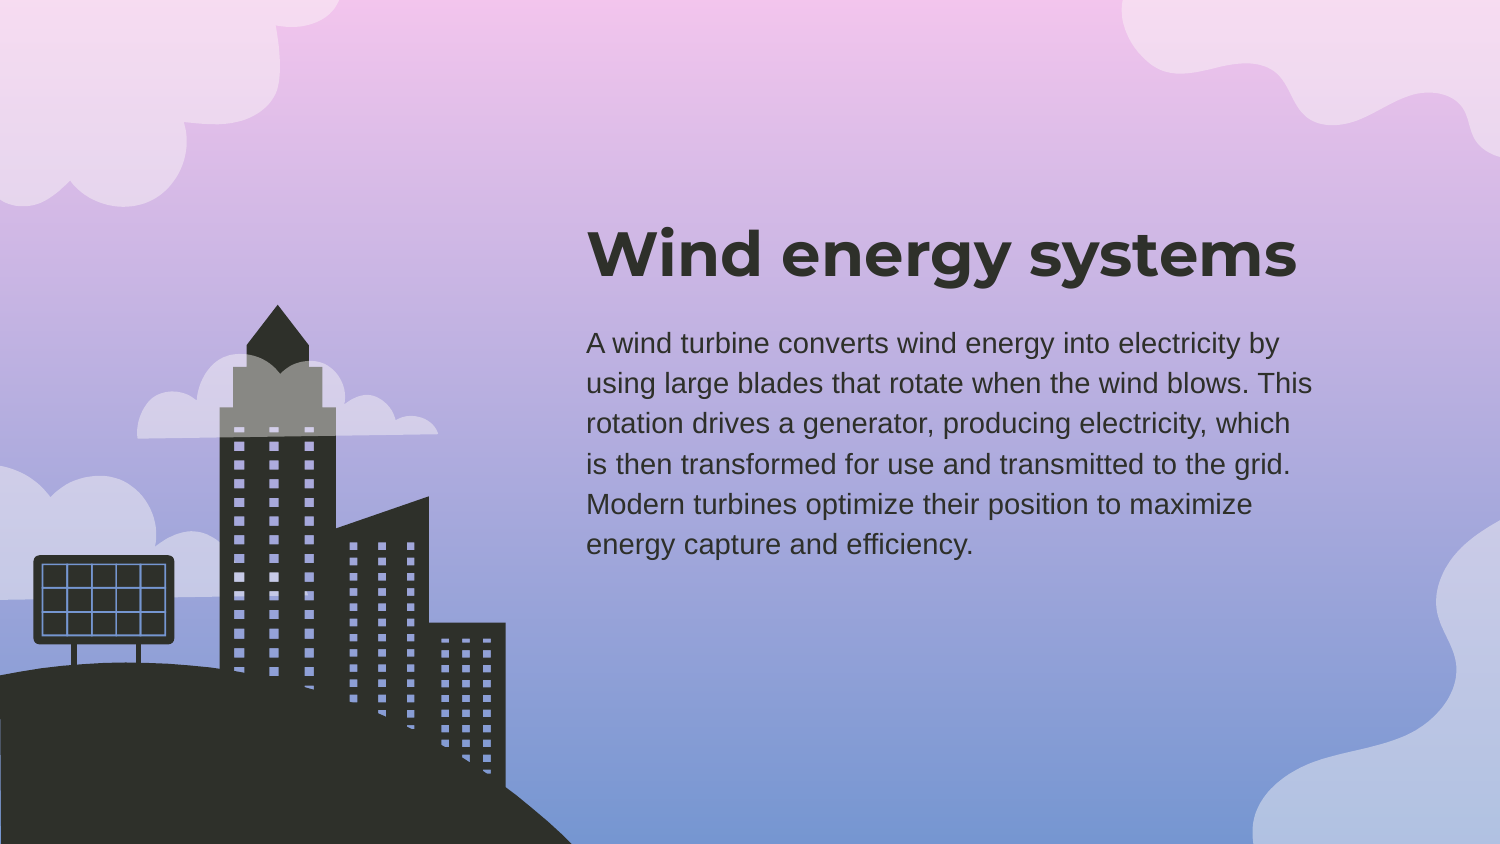

# Wind energy systems
A wind turbine converts wind energy into electricity by using large blades that rotate when the wind blows. This rotation drives a generator, producing electricity, which is then transformed for use and transmitted to the grid. Modern turbines optimize their position to maximize energy capture and efficiency.